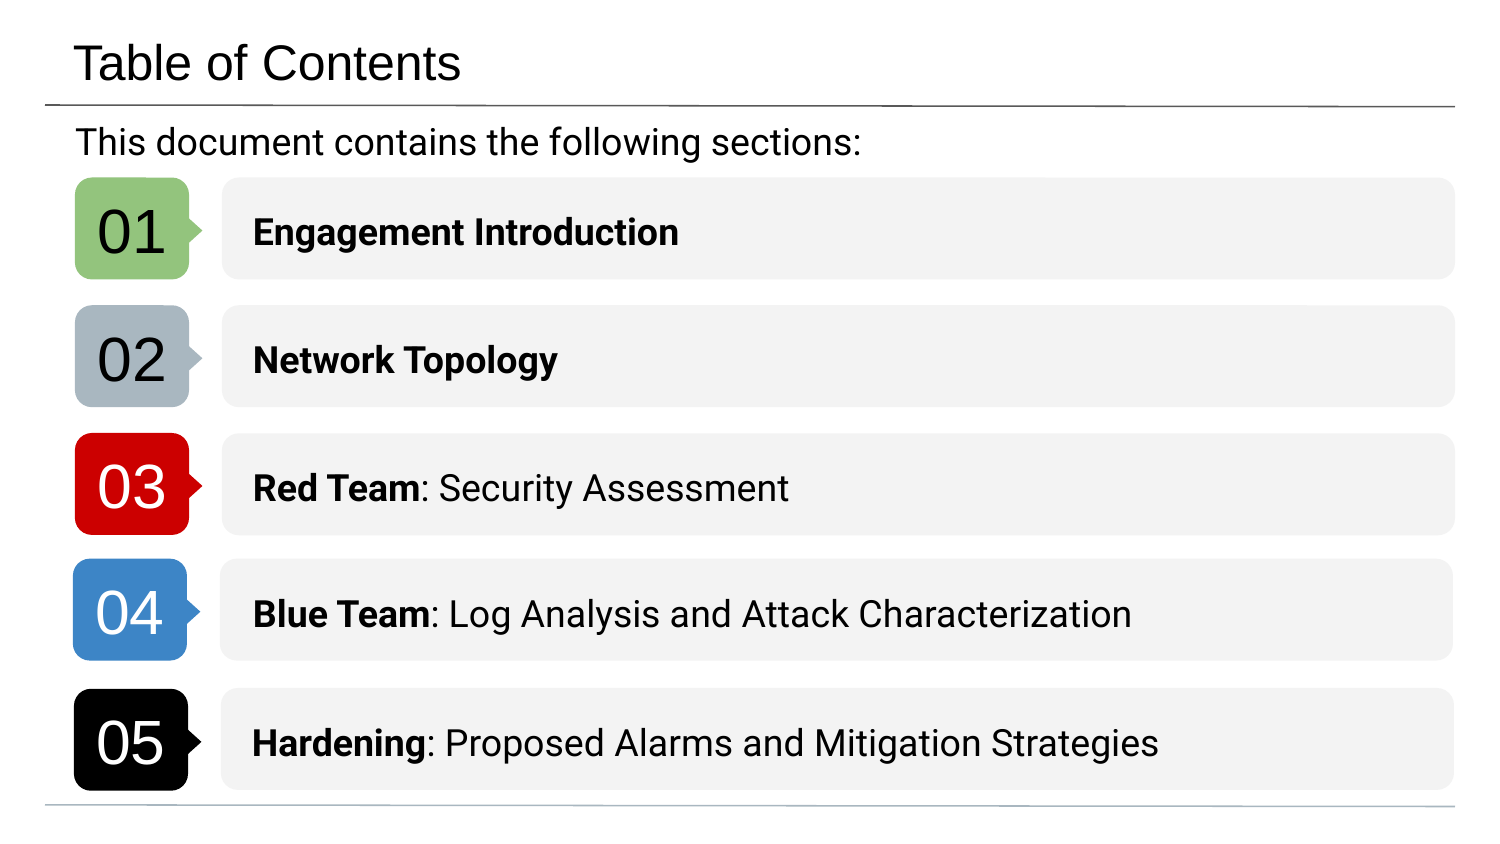

# Table of Contents

This document contains the following sections:
01

Engagement Introduction

02
Network Topology

Red Team: Security Assessment
03

04

Blue Team: Log Analysis and Attack Characterization

Hardening: Proposed Alarms and Mitigation Strategies

05